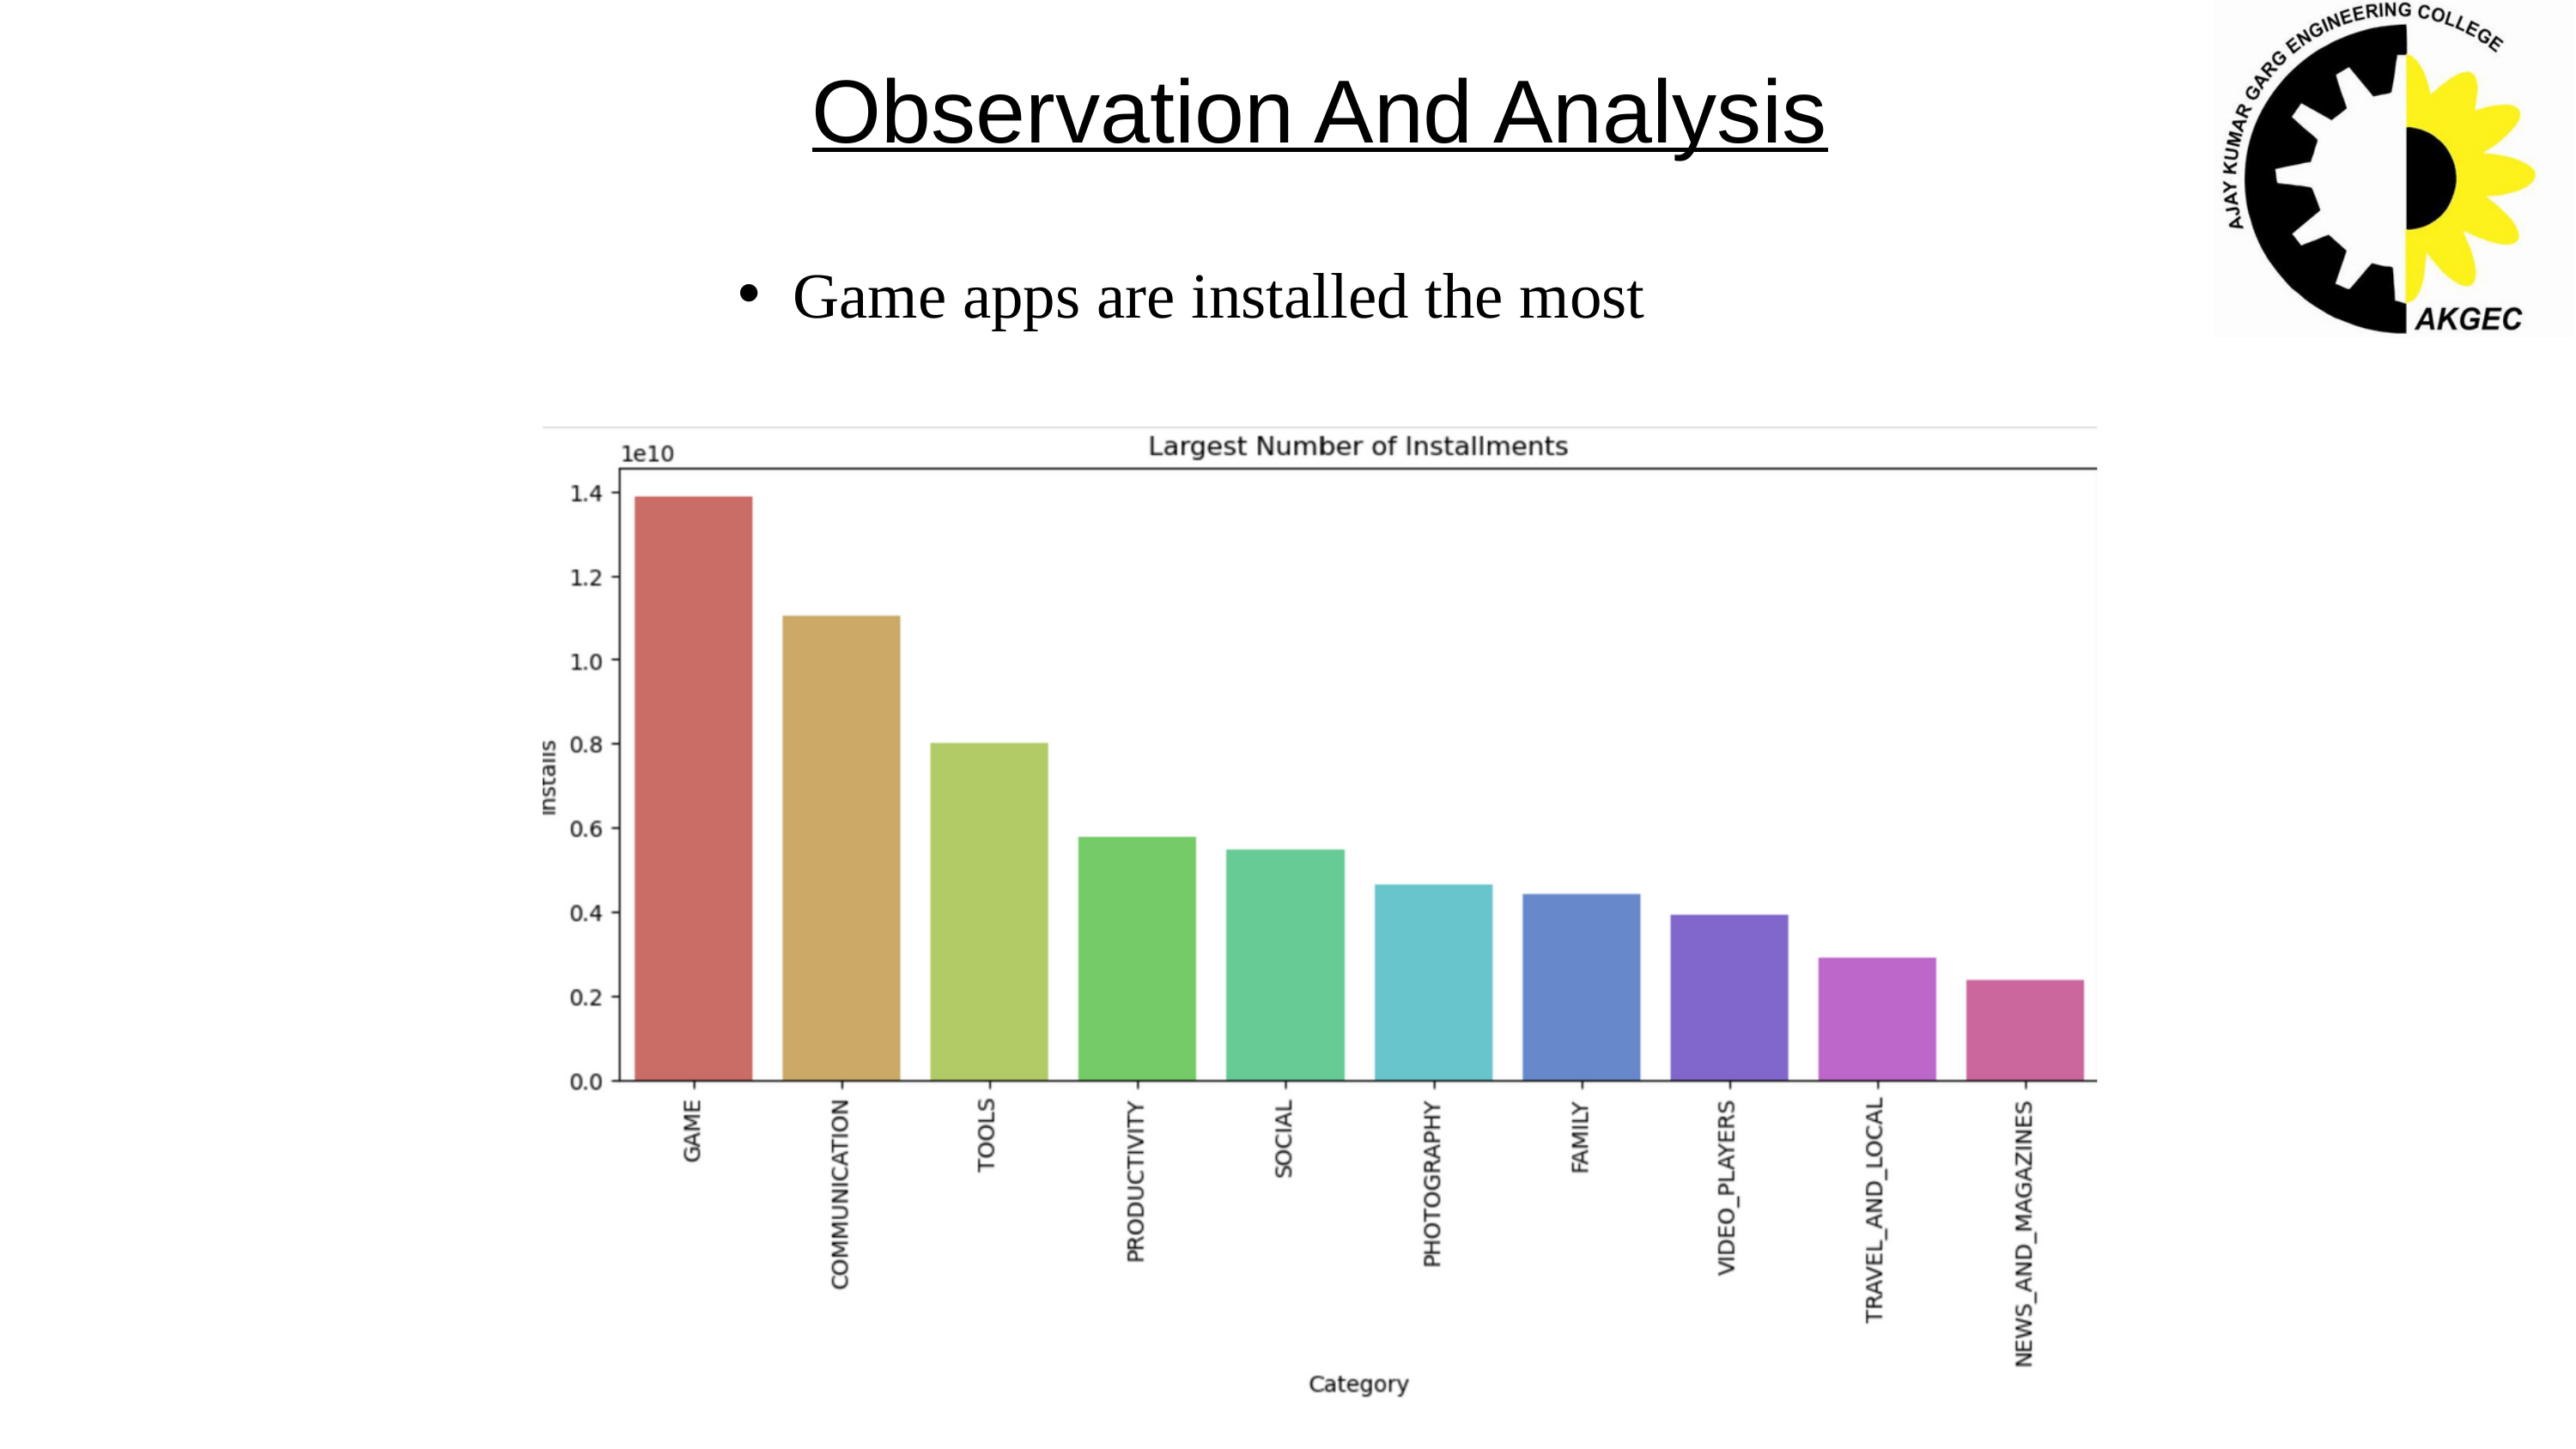

Observation And Analysis
Game apps are installed the most